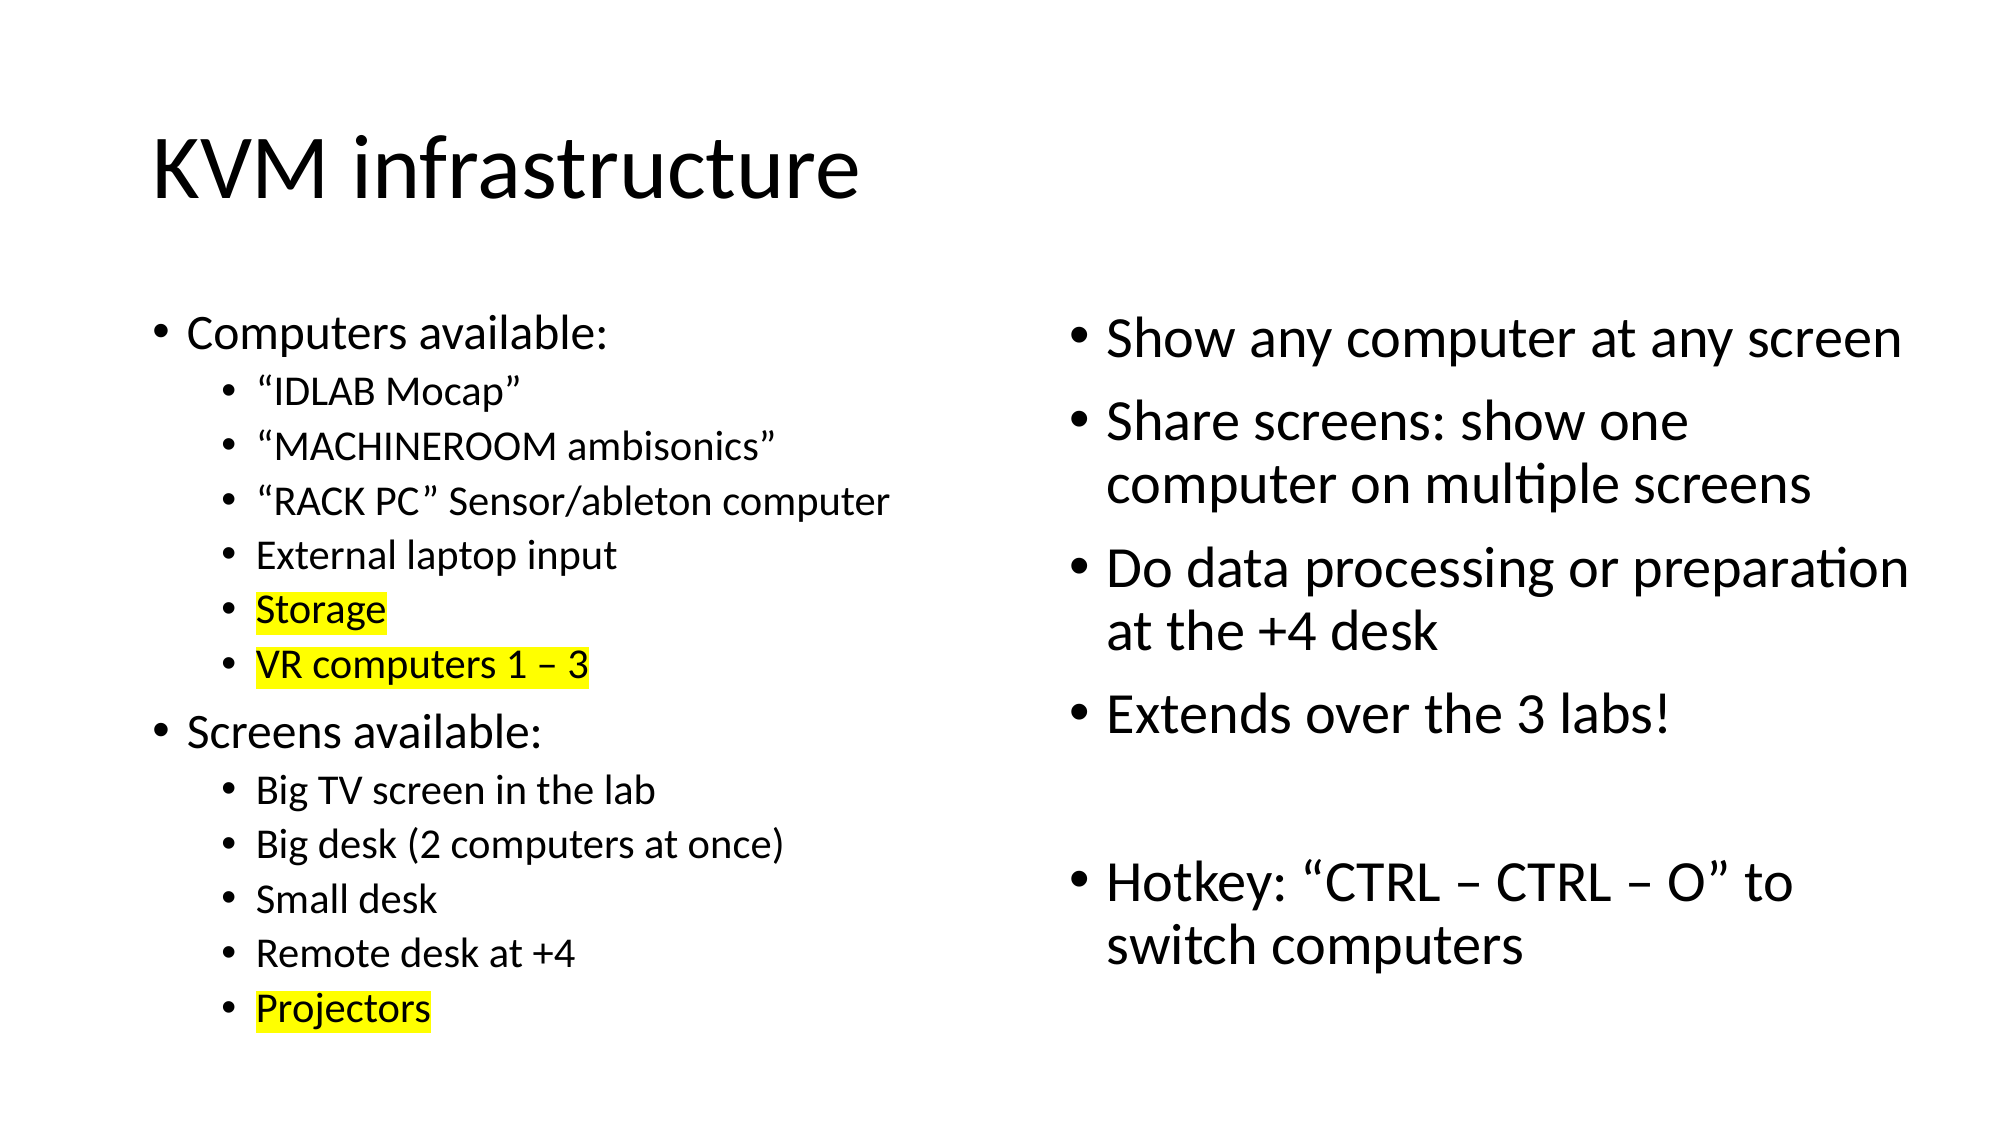

# KVM infrastructure
Computers available:
“IDLAB Mocap”
“MACHINEROOM ambisonics”
“RACK PC” Sensor/ableton computer
External laptop input
Storage
VR computers 1 – 3
Screens available:
Big TV screen in the lab
Big desk (2 computers at once)
Small desk
Remote desk at +4
Projectors

Show any computer at any screen
Share screens: show one computer on multiple screens
Do data processing or preparation at the +4 desk
Extends over the 3 labs!

Hotkey: “CTRL – CTRL – O” to switch computers